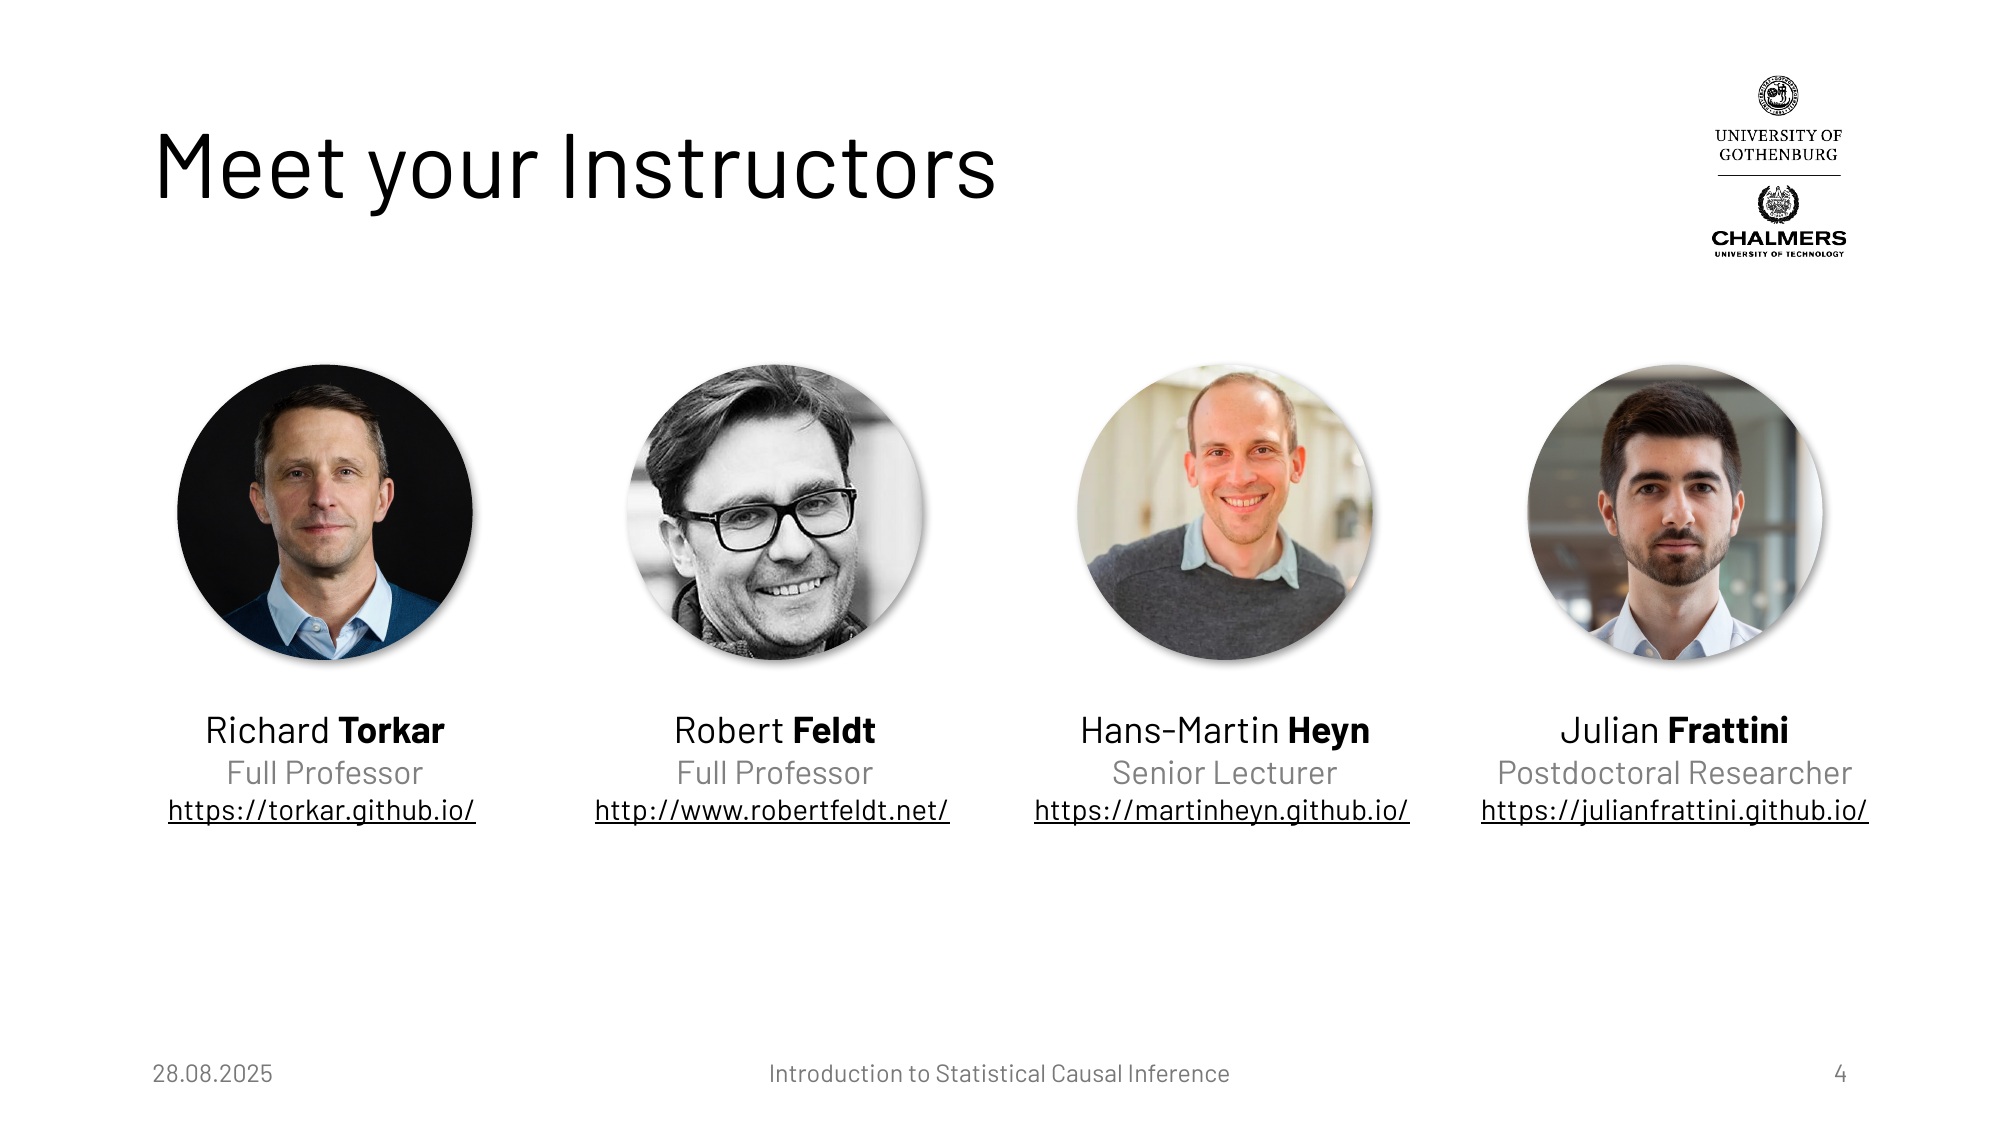

# Meet your Instructors

Richard Torkar
Full Professor
https://torkar.github.io/
Robert Feldt
Full Professor
http://www.robertfeldt.net/
Hans-Martin Heyn
Senior Lecturer
https://martinheyn.github.io/
Julian Frattini
Postdoctoral Researcher
https://julianfrattini.github.io/
28.08.2025
Introduction to Statistical Causal Inference
4